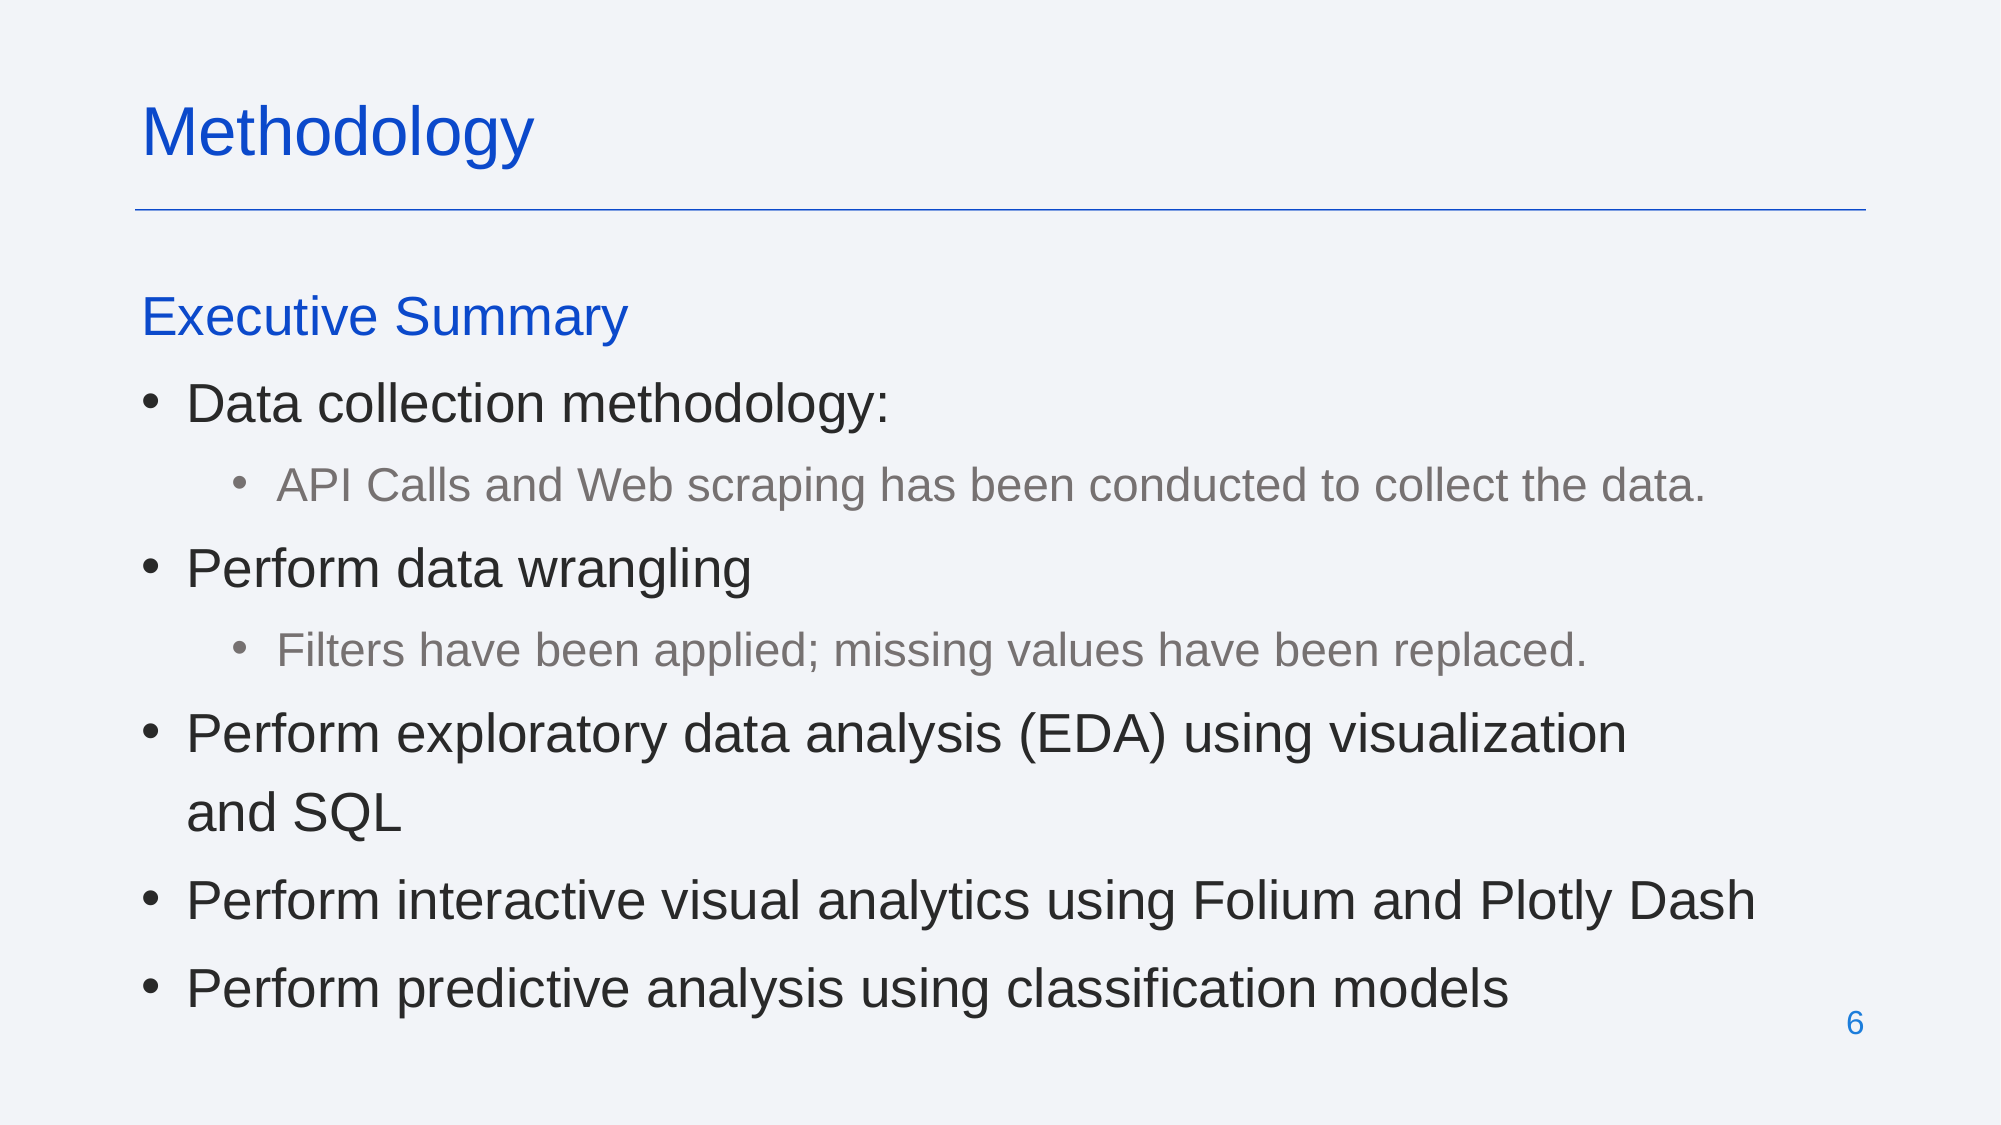

Methodology
Executive Summary
Data collection methodology:
API Calls and Web scraping has been conducted to collect the data.
Perform data wrangling
Filters have been applied; missing values have been replaced.
Perform exploratory data analysis (EDA) using visualization and SQL
Perform interactive visual analytics using Folium and Plotly Dash
Perform predictive analysis using classification models

6